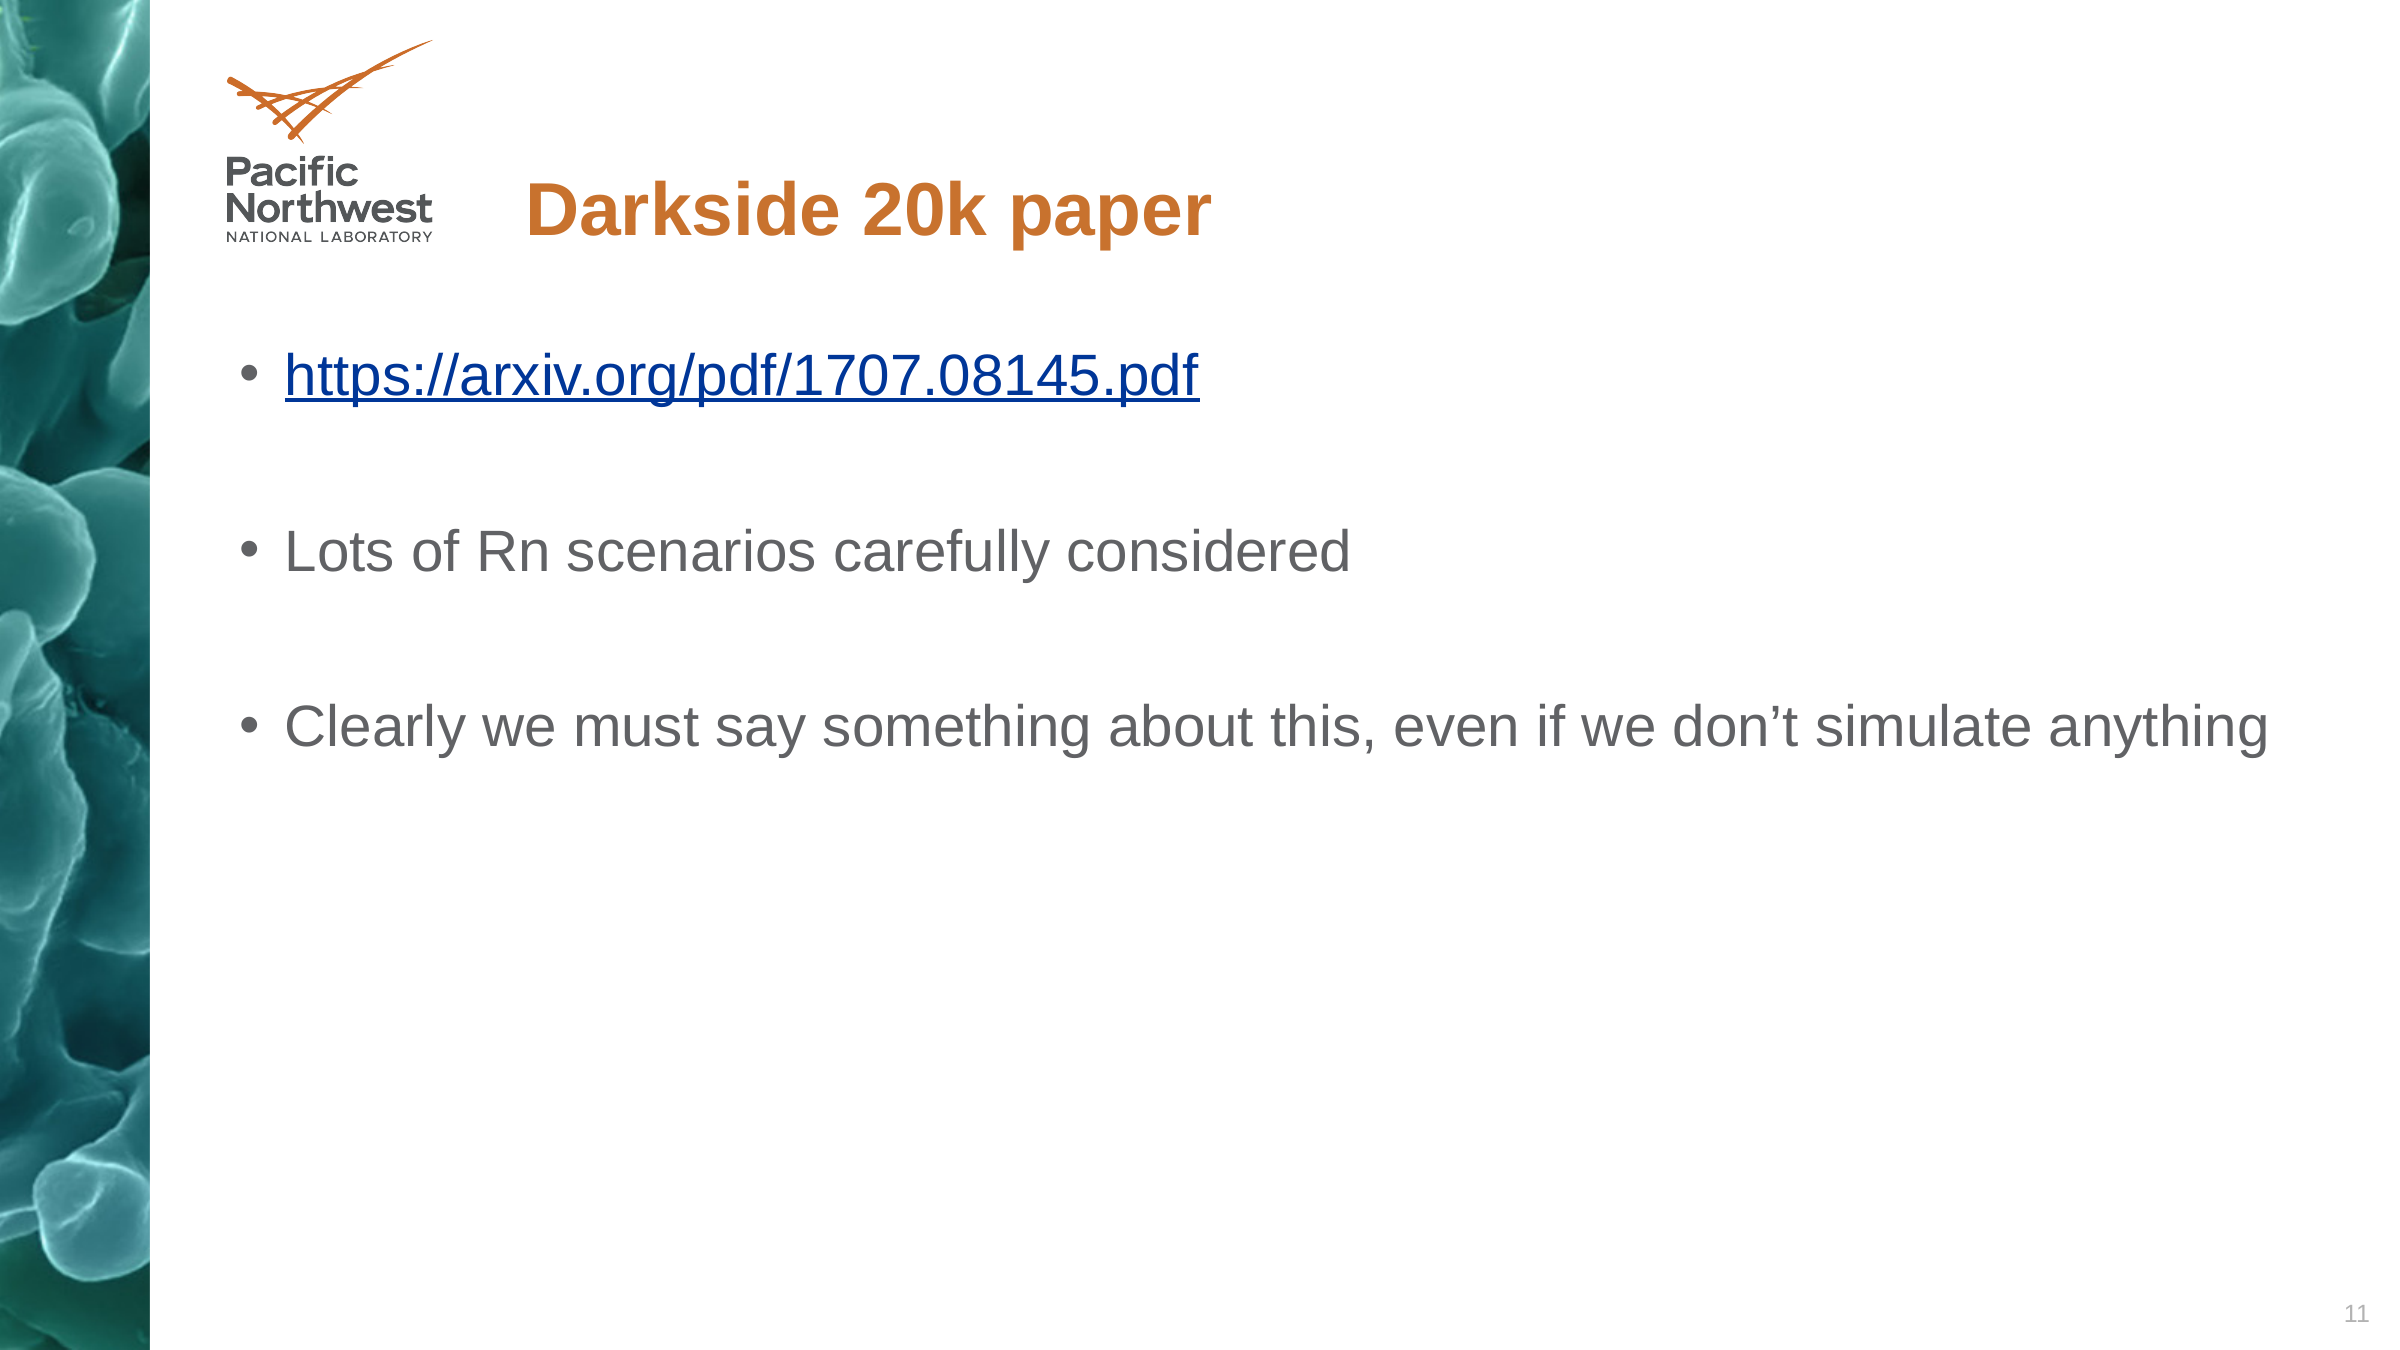

# Darkside 20k paper
https://arxiv.org/pdf/1707.08145.pdf

Lots of Rn scenarios carefully considered

Clearly we must say something about this, even if we don’t simulate anything
11